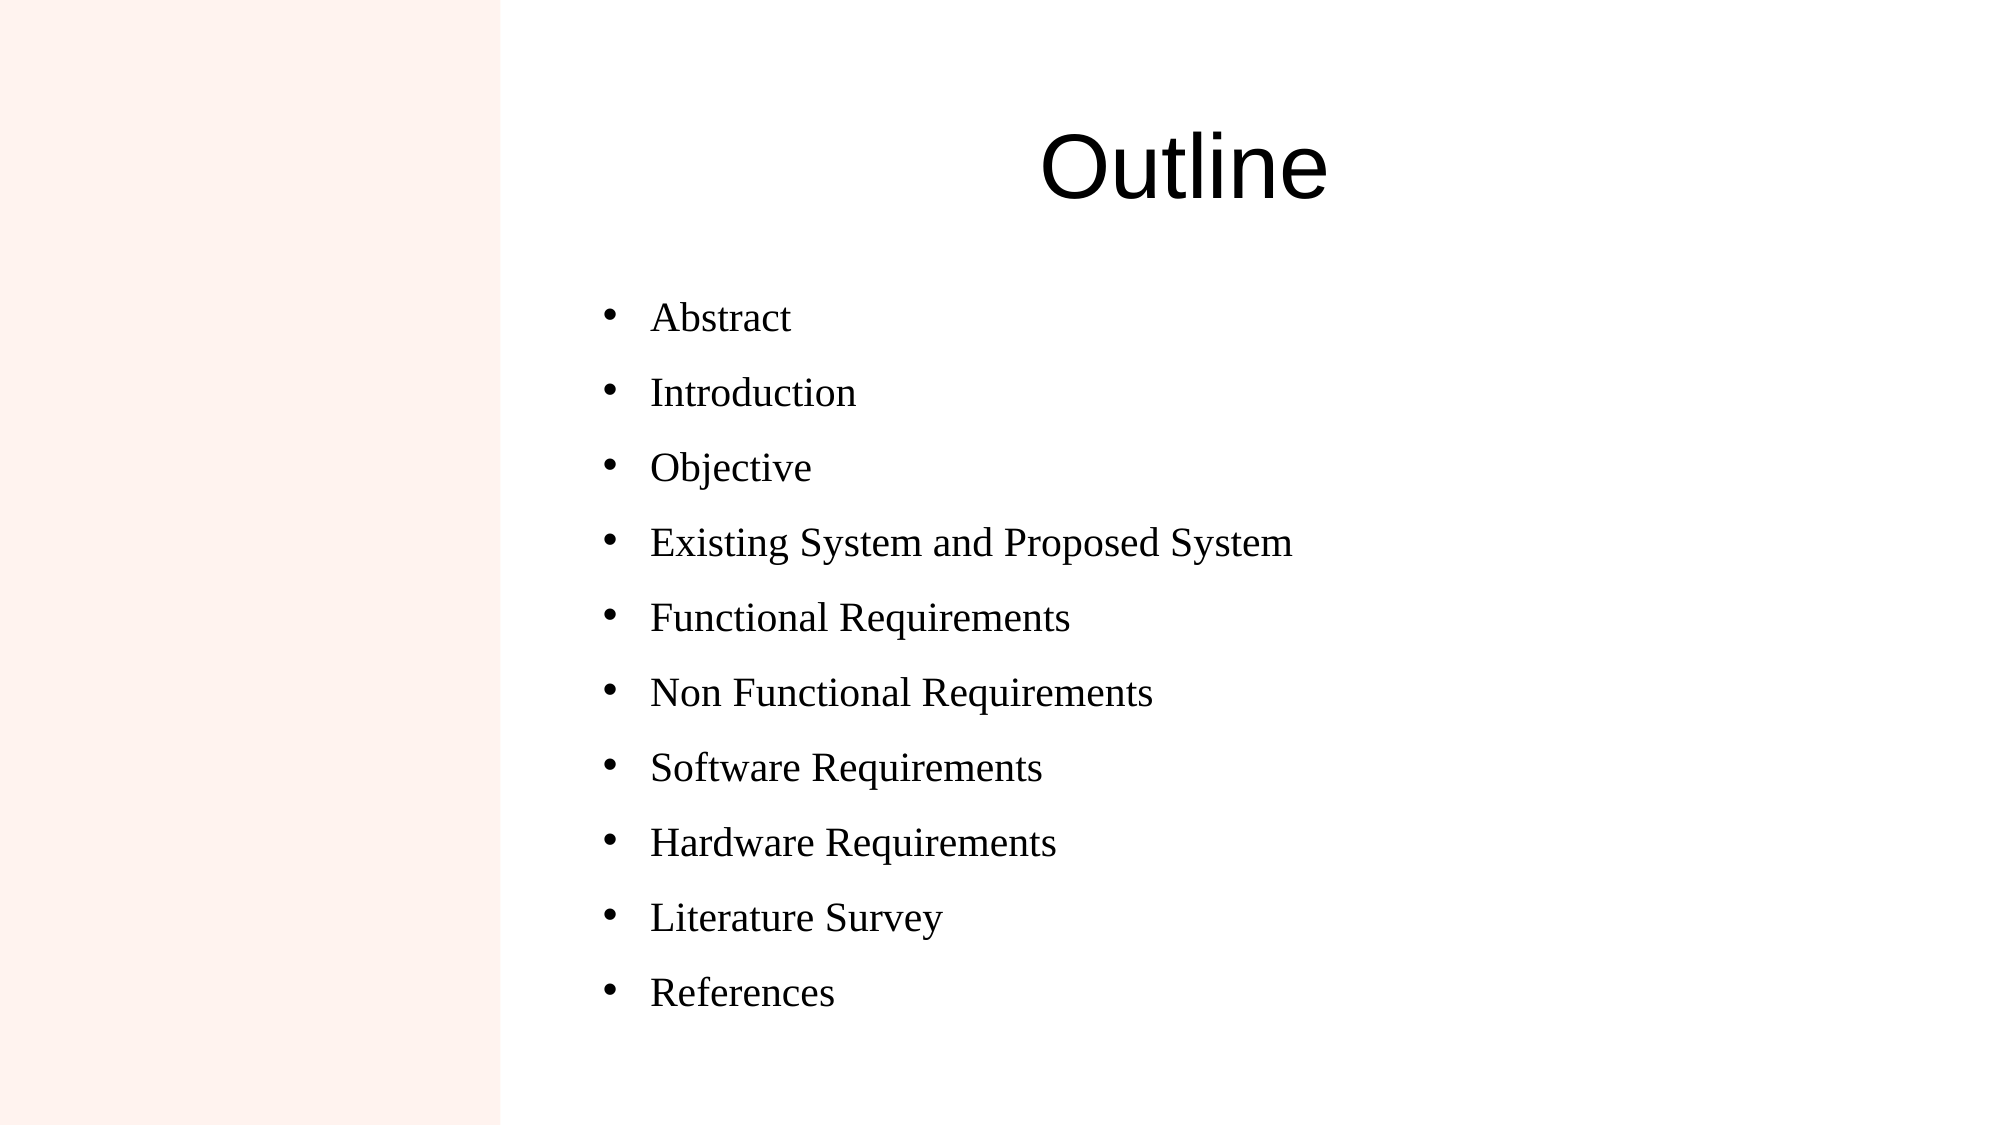

# Outline
Abstract
Introduction
Objective
Existing System and Proposed System
Functional Requirements
Non Functional Requirements
Software Requirements
Hardware Requirements
Literature Survey
References

Agricultural Waste Management
2